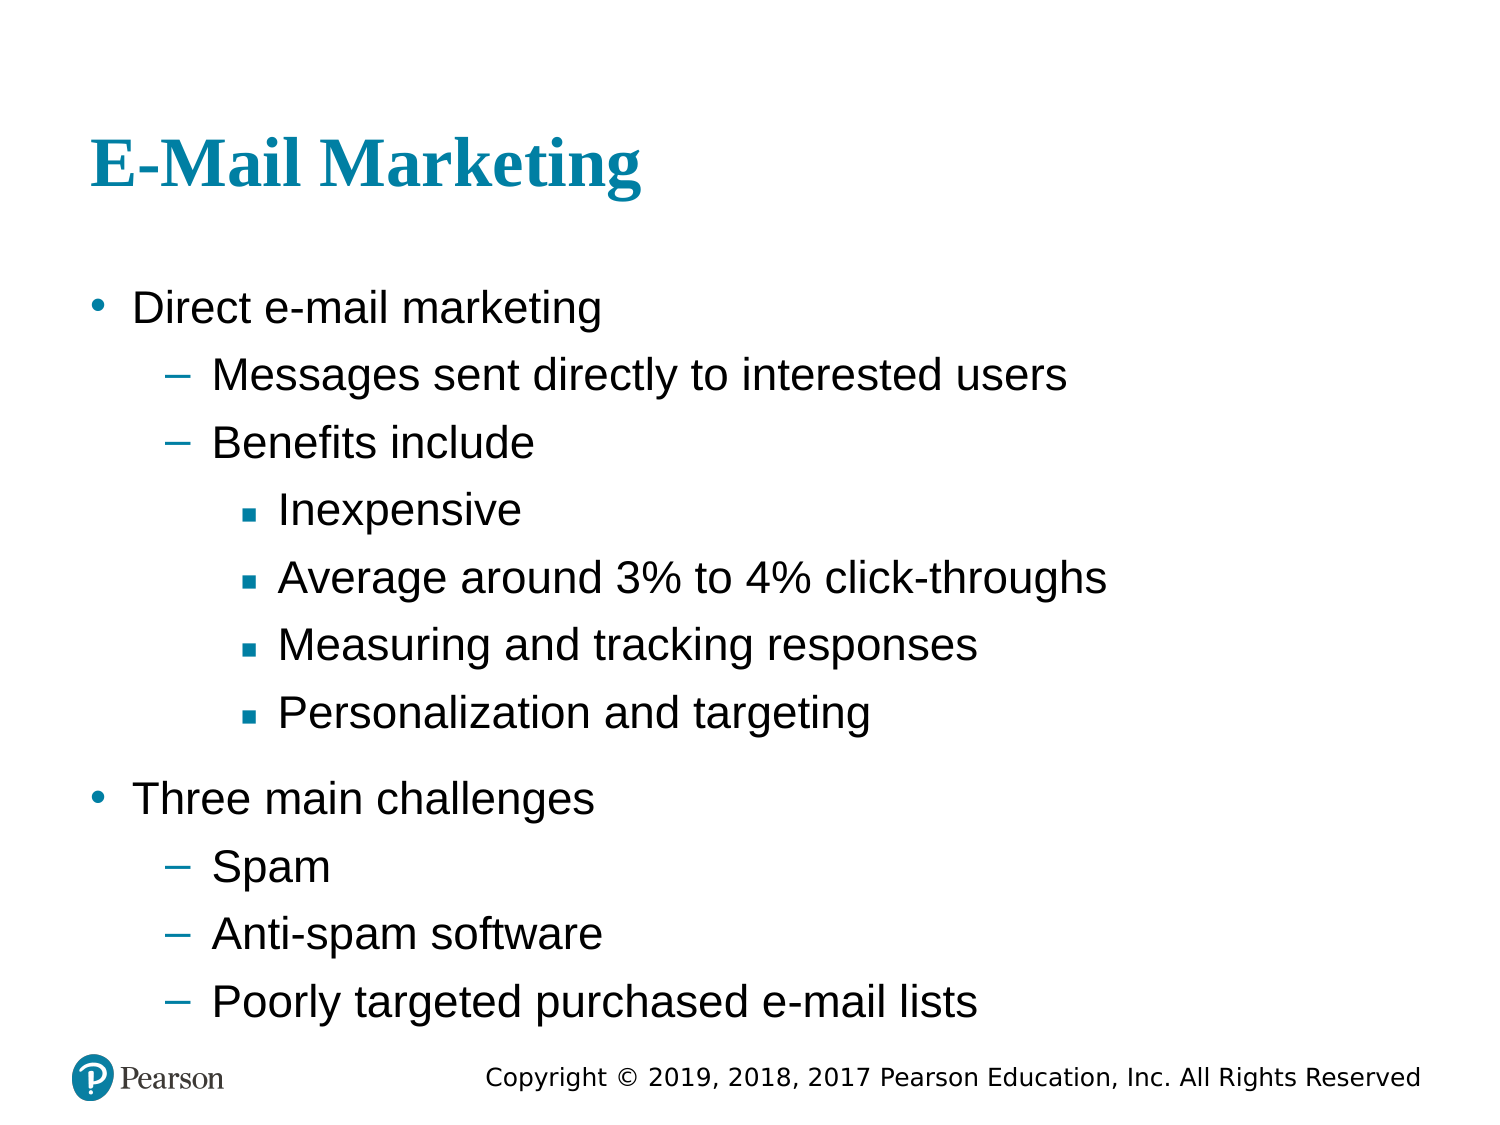

# E-Mail Marketing
Direct e-mail marketing
Messages sent directly to interested users
Benefits include
Inexpensive
Average around 3% to 4% click-throughs
Measuring and tracking responses
Personalization and targeting
Three main challenges
Spam
Anti-spam software
Poorly targeted purchased e-mail lists